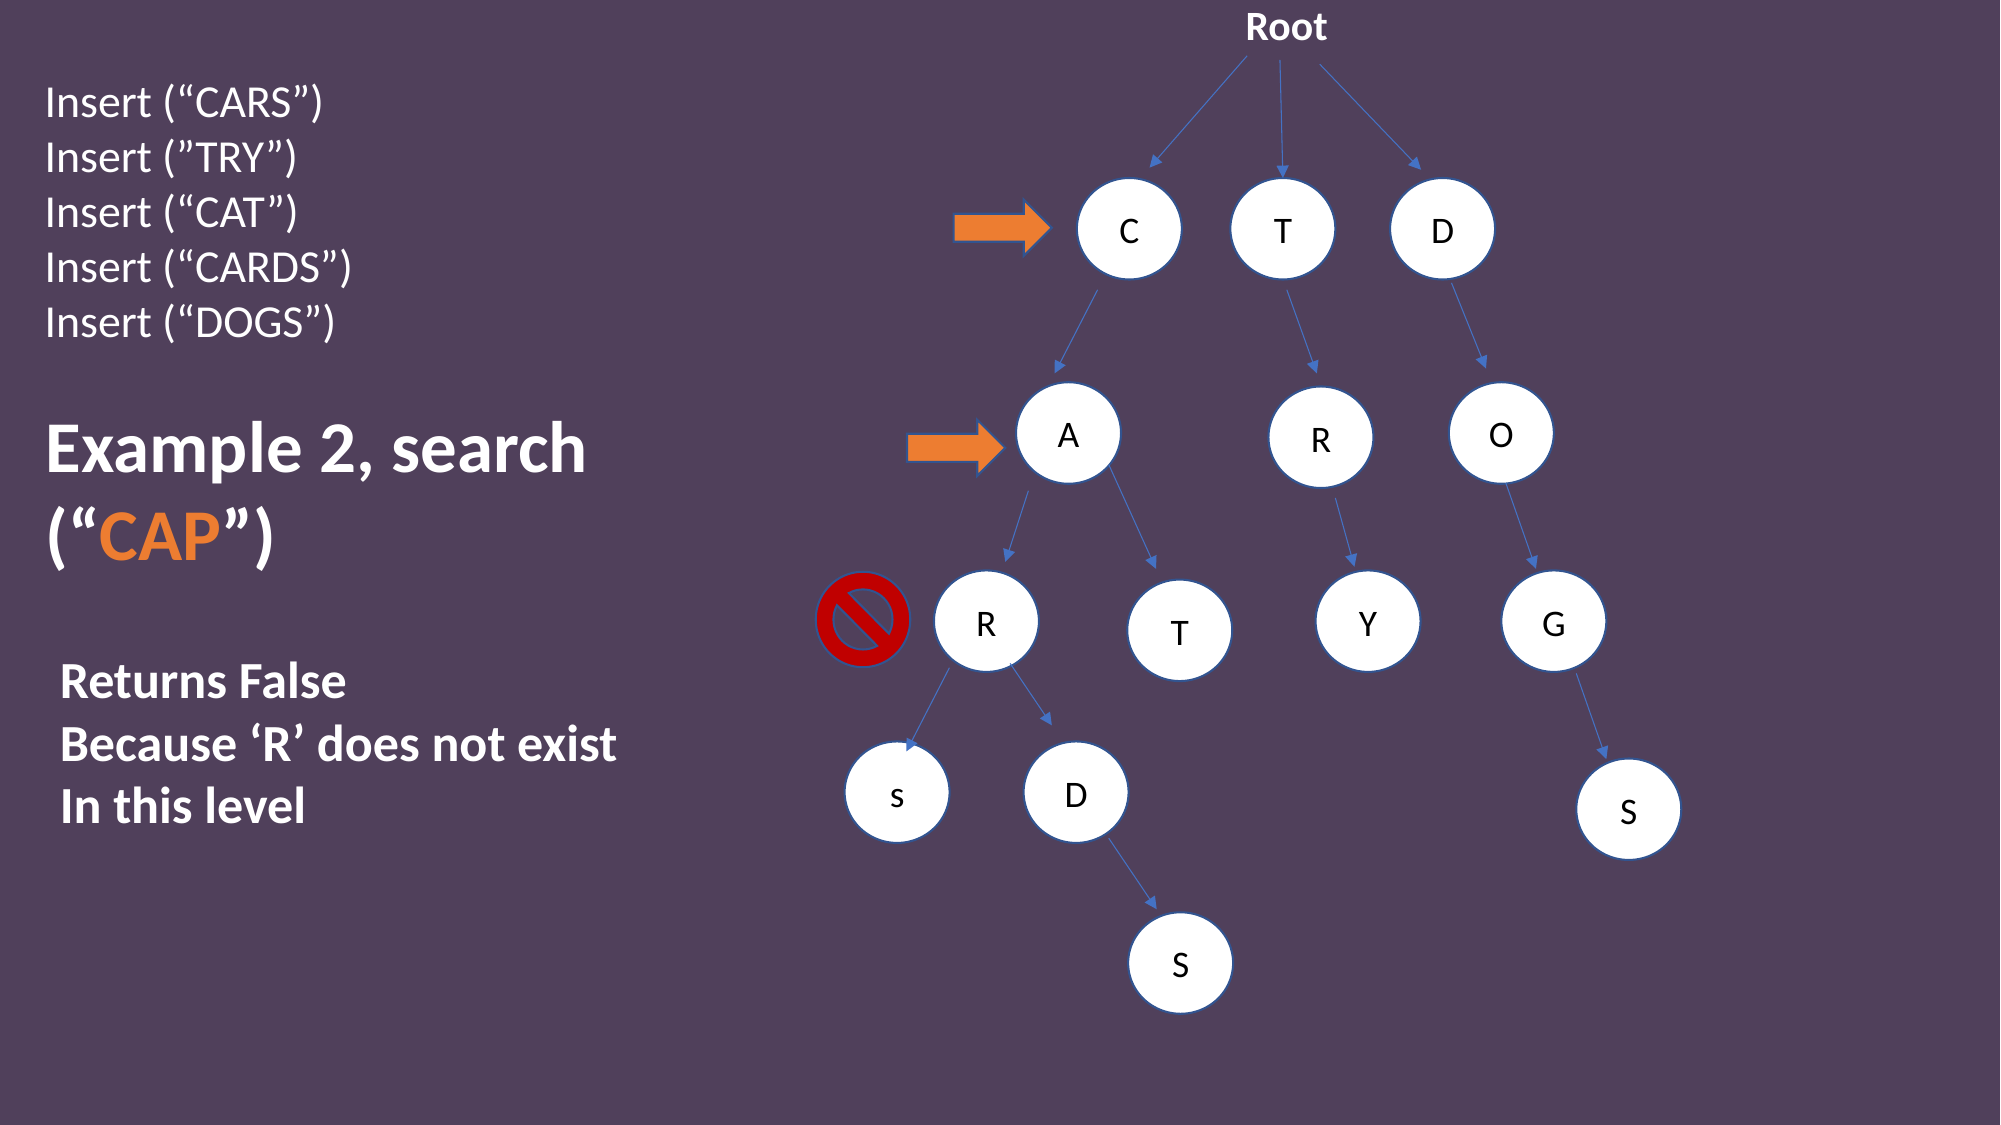

Root
Insert (“CARS”)
Insert (”TRY”)
Insert (“CAT”)
Insert (“CARDS”)
Insert (“DOGS”)

C
T
D

A
O
R
Example 2, search (“CAP”)

R
Y
G

T
Returns False
Because ‘R’ does not exist
In this level
s
D
S
S